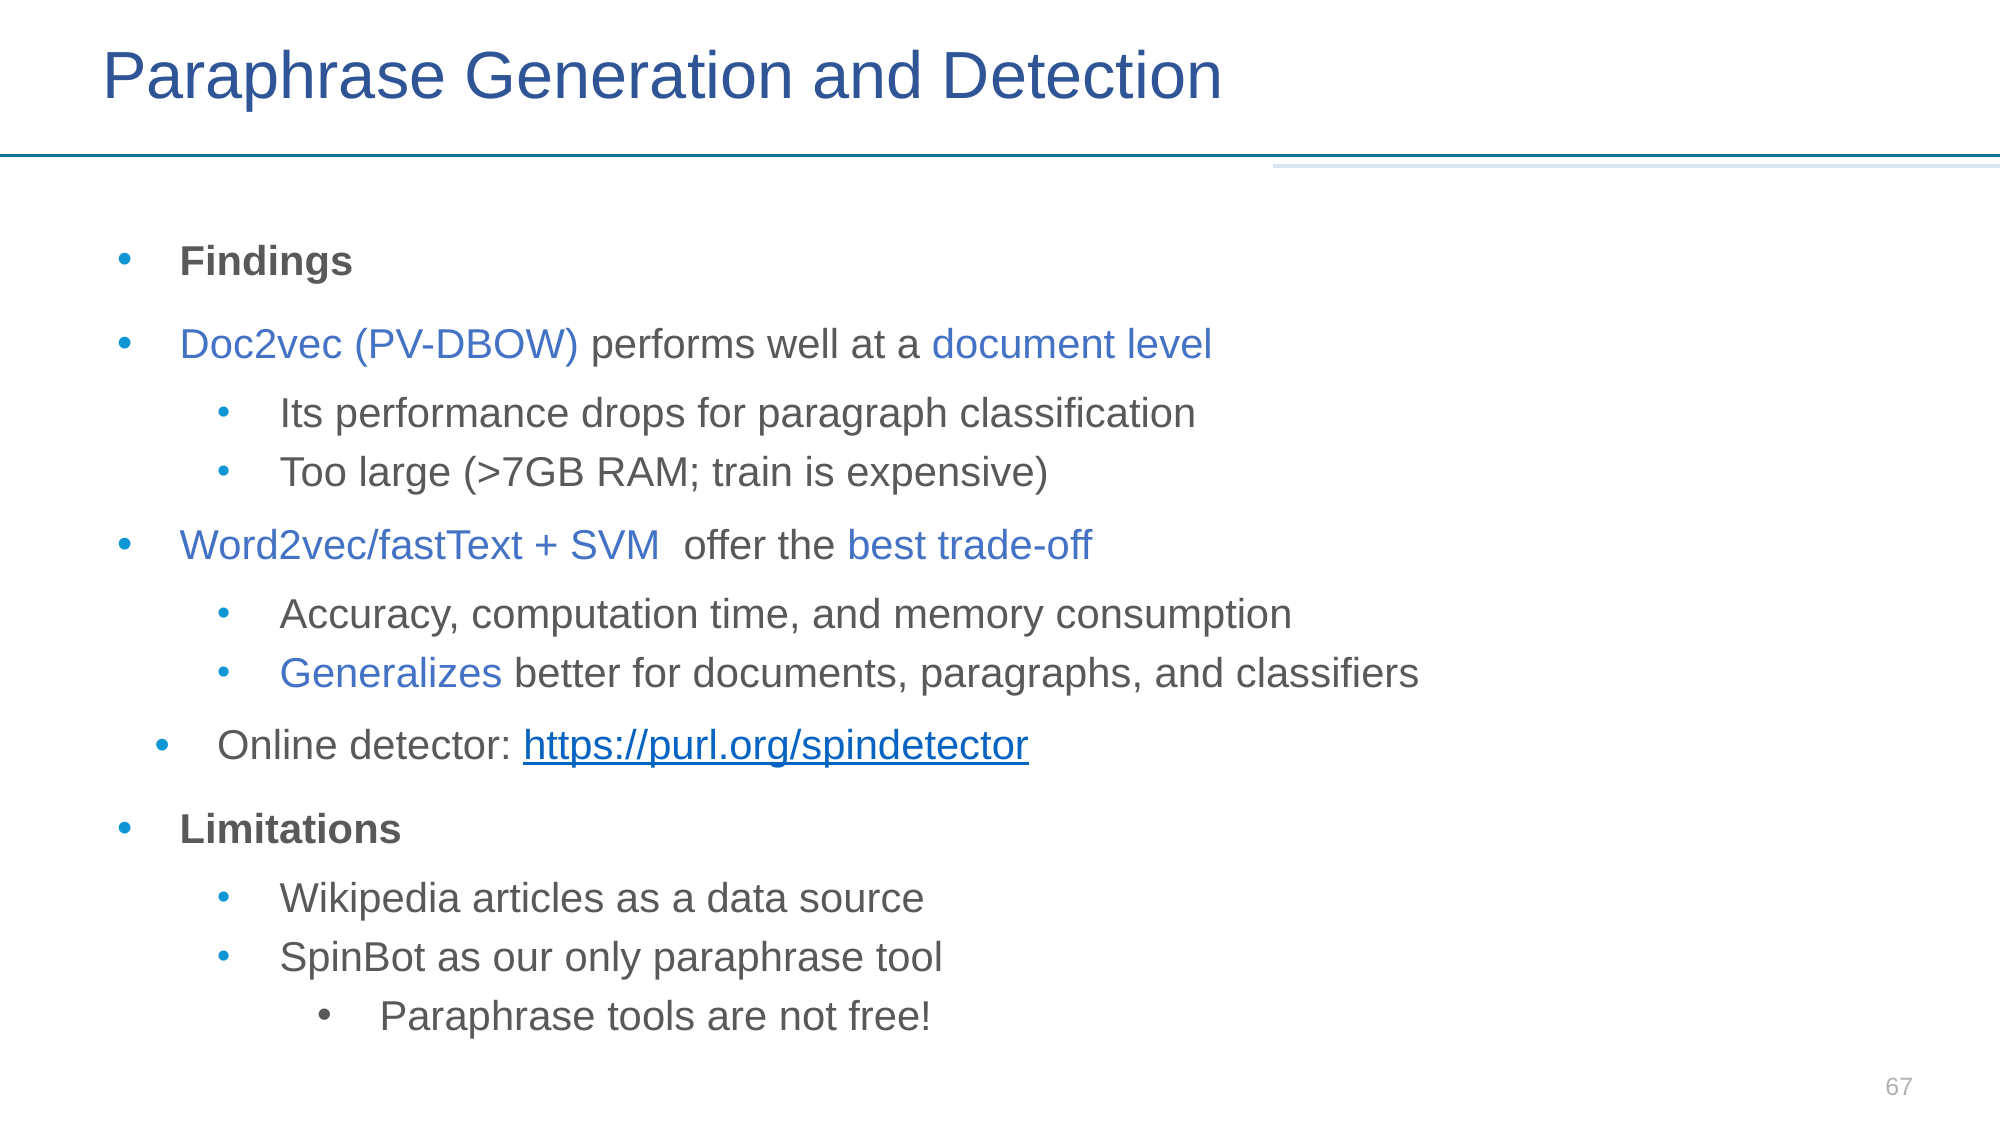

# Paraphrase Generation and Detection
Findings
Doc2vec (PV-DBOW) performs well at a document level
Its performance drops for paragraph classification
Too large (>7GB RAM; train is expensive)
Word2vec/fastText + SVM  offer the best trade-off
Accuracy, computation time, and memory consumption
Generalizes better for documents, paragraphs, and classifiers
Online detector: https://purl.org/spindetector
Limitations
Wikipedia articles as a data source
SpinBot as our only paraphrase tool
Paraphrase tools are not free!

67